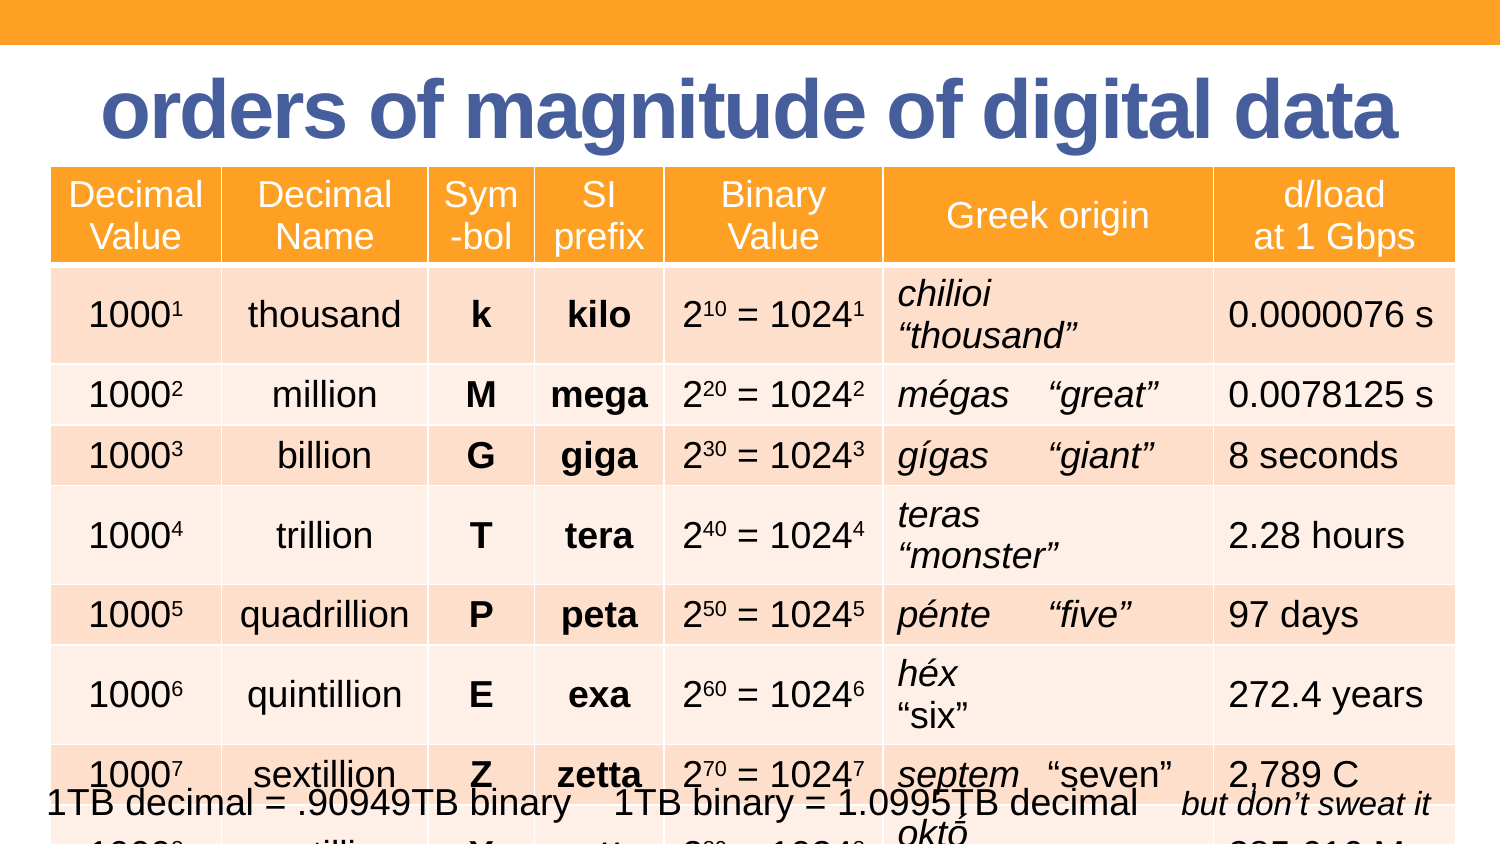

# orders of magnitude of digital data
| Decimal Value | Decimal Name | Sym -bol | SI prefix | Binary Value | Greek origin | d/load at 1 Gbps |
| --- | --- | --- | --- | --- | --- | --- |
| 10001 | thousand | k | kilo | 210 = 10241 | chilioi “thousand” | 0.0000076 s |
| 10002 | million | M | mega | 220 = 10242 | mégas “great” | 0.0078125 s |
| 10003 | billion | G | giga | 230 = 10243 | gígas “giant” | 8 seconds |
| 10004 | trillion | T | tera | 240 = 10244 | teras “monster” | 2.28 hours |
| 10005 | quadrillion | P | peta | 250 = 10245 | pénte “five” | 97 days |
| 10006 | quintillion | E | exa | 260 = 10246 | héx “six” | 272.4 years |
| 10007 | sextillion | Z | zetta | 270 = 10247 | septem “seven” | 2,789 C |
| 10008 | septillion | Y | yotta | 280 = 10248 | oktṓ “eight” | 285,616 M |
1TB decimal = .90949TB binary    1TB binary = 1.0995TB decimal    but don’t sweat it